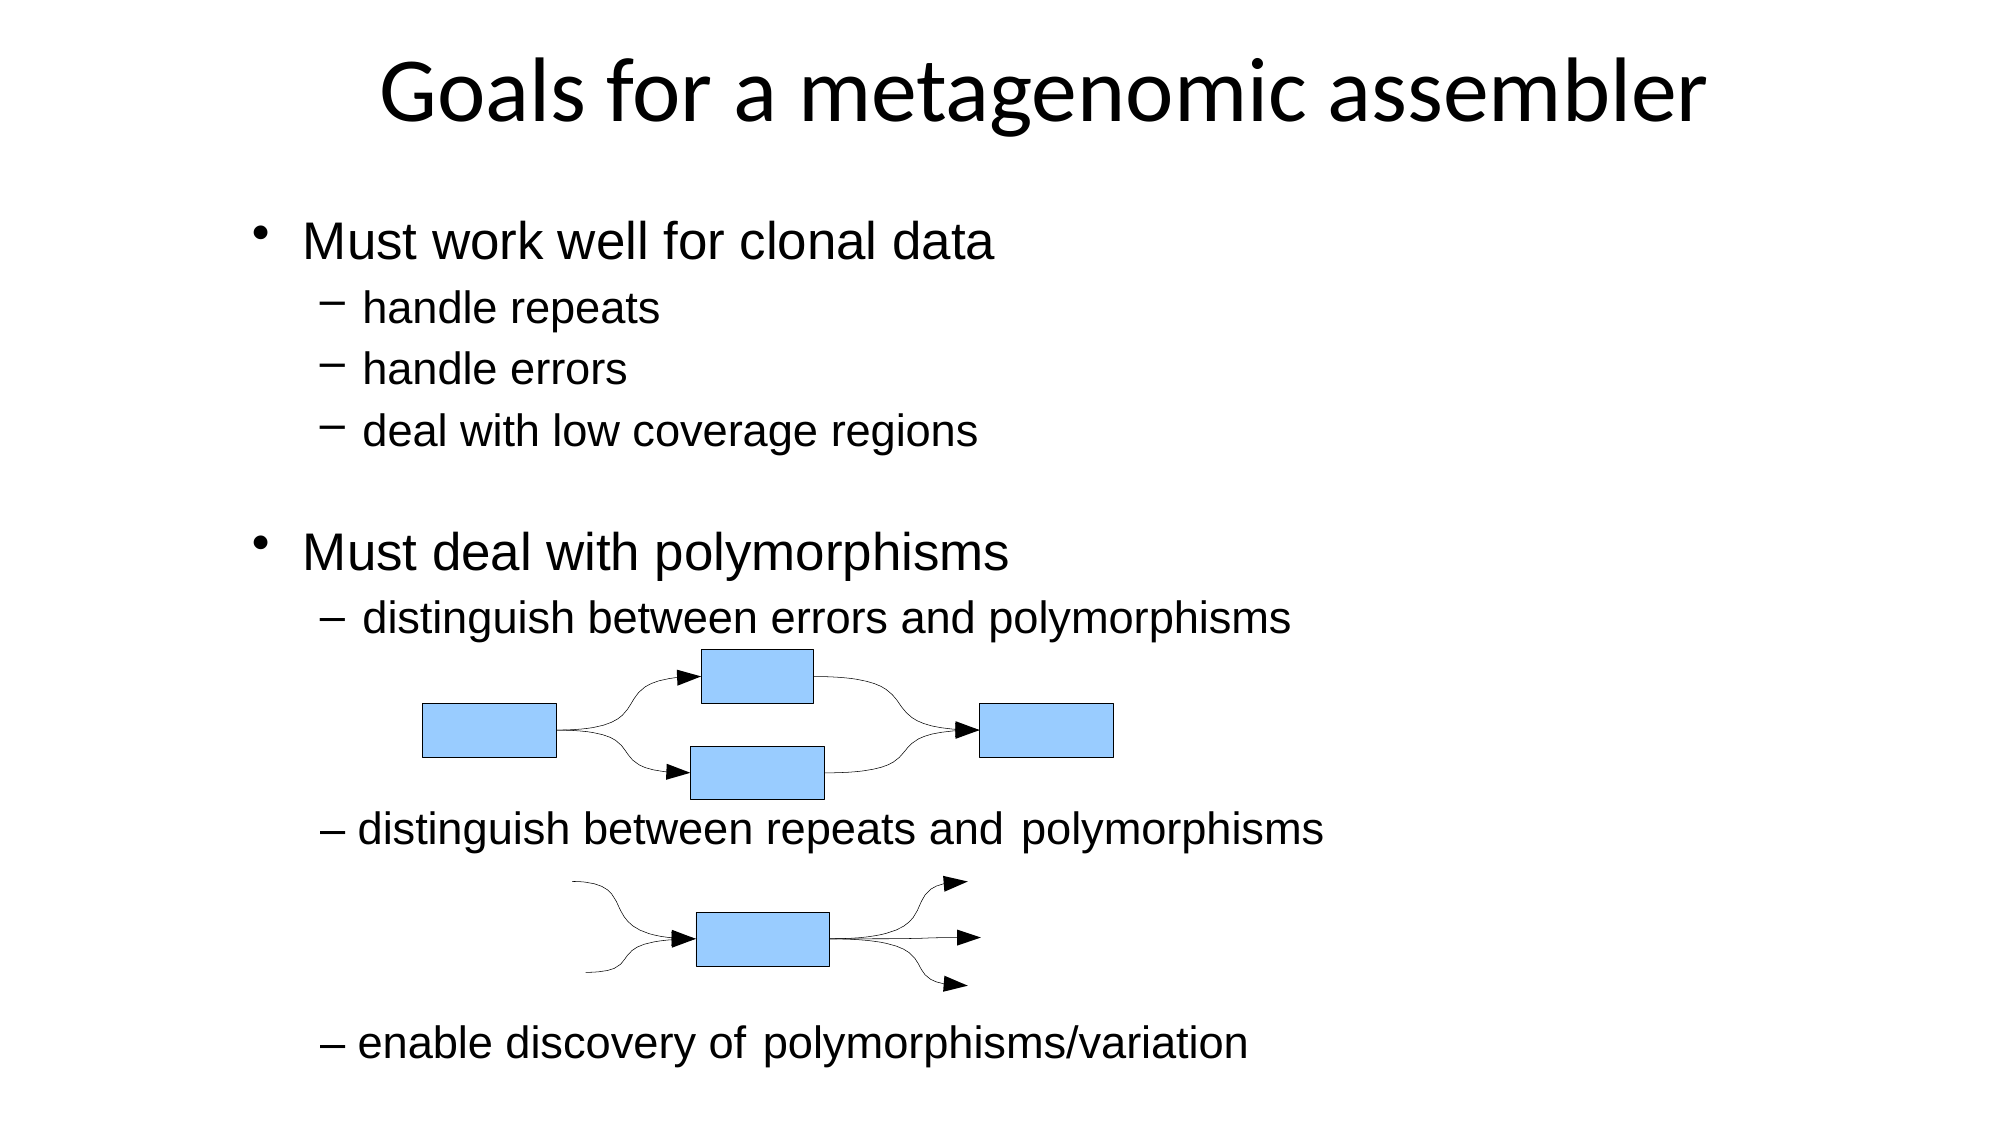

# Goals for a metagenomic assembler
Must work well for clonal data
handle repeats
handle errors
deal with low coverage regions

Must deal with polymorphisms
distinguish between errors and polymorphisms

– distinguish between repeats and polymorphisms

– enable discovery of polymorphisms/variation